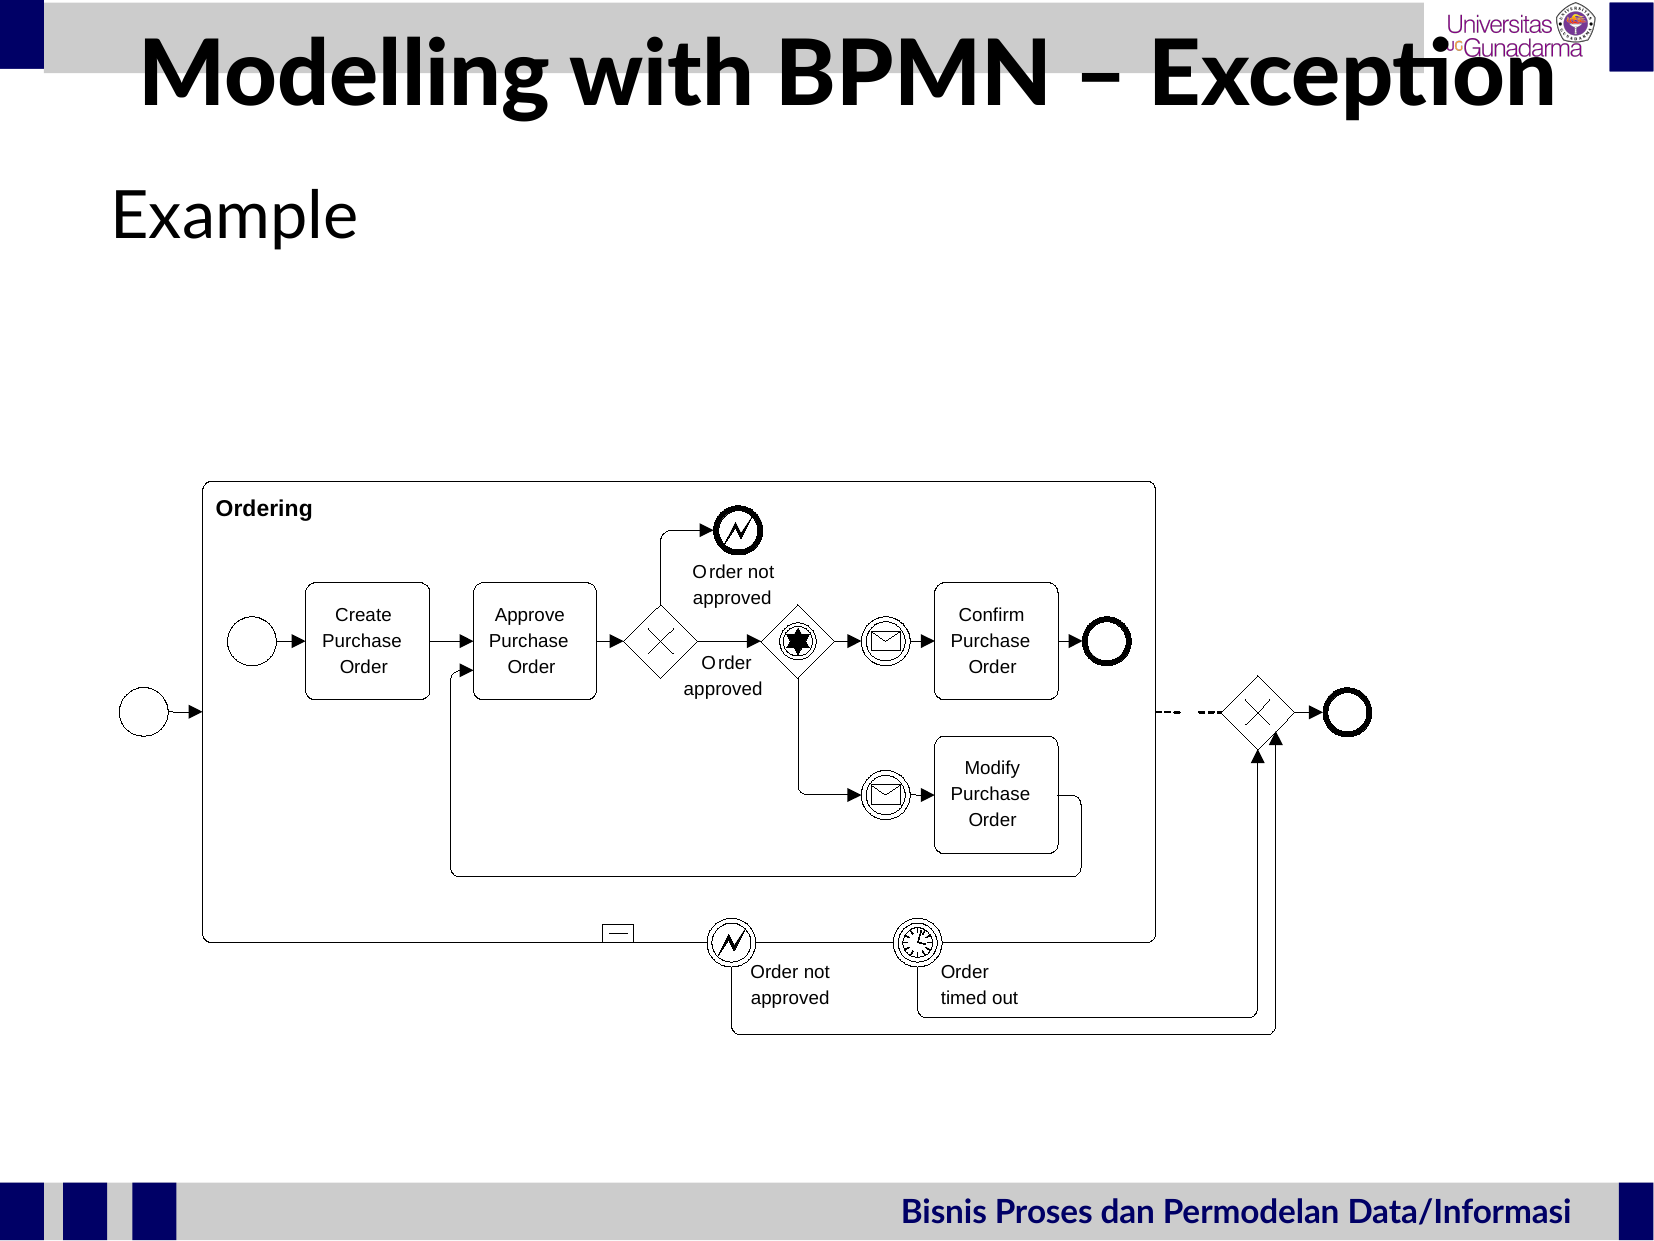

Modelling with BPMN – Exception
Example

Ordering

O
rder not

approved
Create
Approve
Confirm

Purchase
Purchase
Purchase

O
rder
Order
Order
Order

approved

Modify

Purchase

Order

Order not
Order
approved
timed out